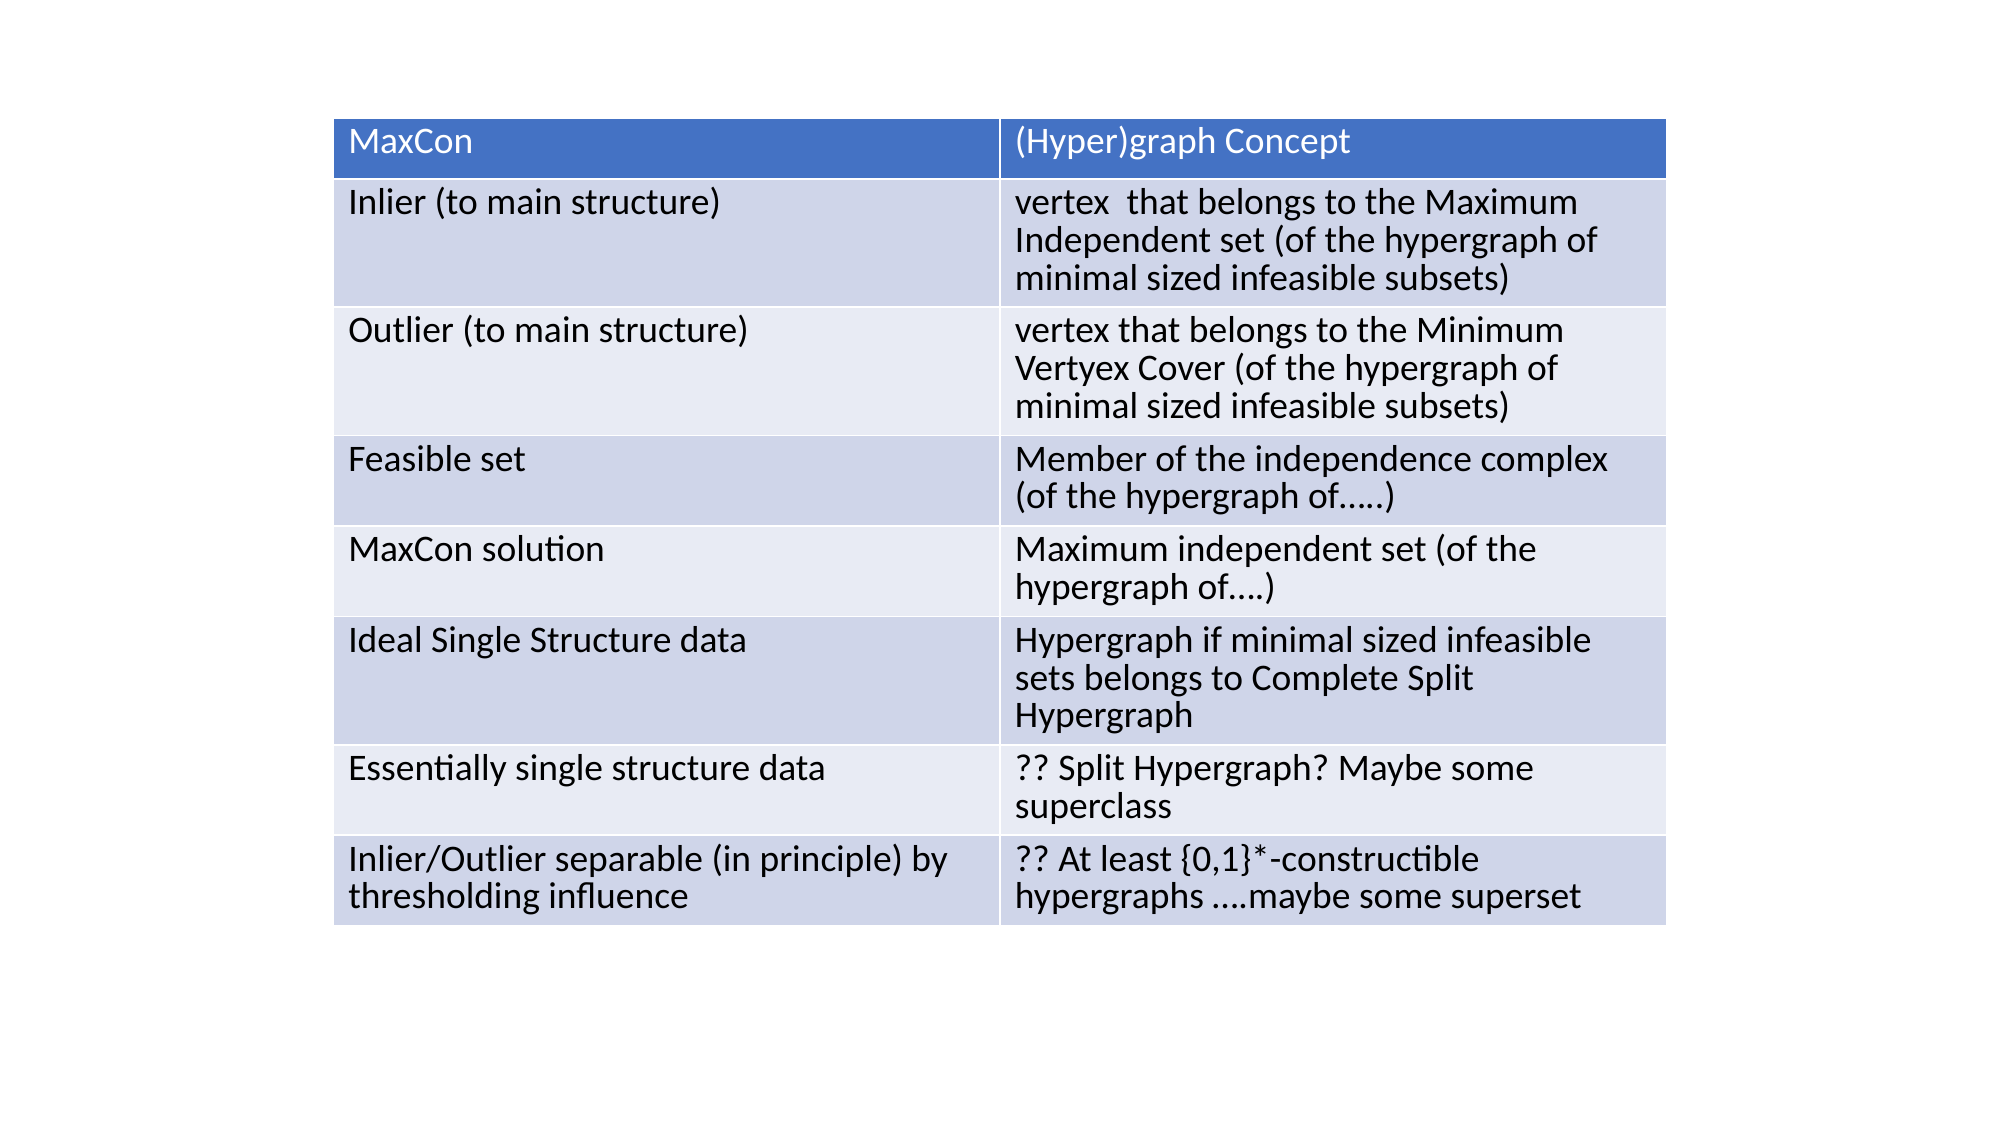

| MaxCon | (Hyper)graph Concept |
| --- | --- |
| Inlier (to main structure) | vertex that belongs to the Maximum Independent set (of the hypergraph of minimal sized infeasible subsets) |
| Outlier (to main structure) | vertex that belongs to the Minimum Vertyex Cover (of the hypergraph of minimal sized infeasible subsets) |
| Feasible set | Member of the independence complex (of the hypergraph of…..) |
| MaxCon solution | Maximum independent set (of the hypergraph of….) |
| Ideal Single Structure data | Hypergraph if minimal sized infeasible sets belongs to Complete Split Hypergraph |
| Essentially single structure data | ?? Split Hypergraph? Maybe some superclass |
| Inlier/Outlier separable (in principle) by thresholding influence | ?? At least {0,1}\*-constructible hypergraphs ….maybe some superset |